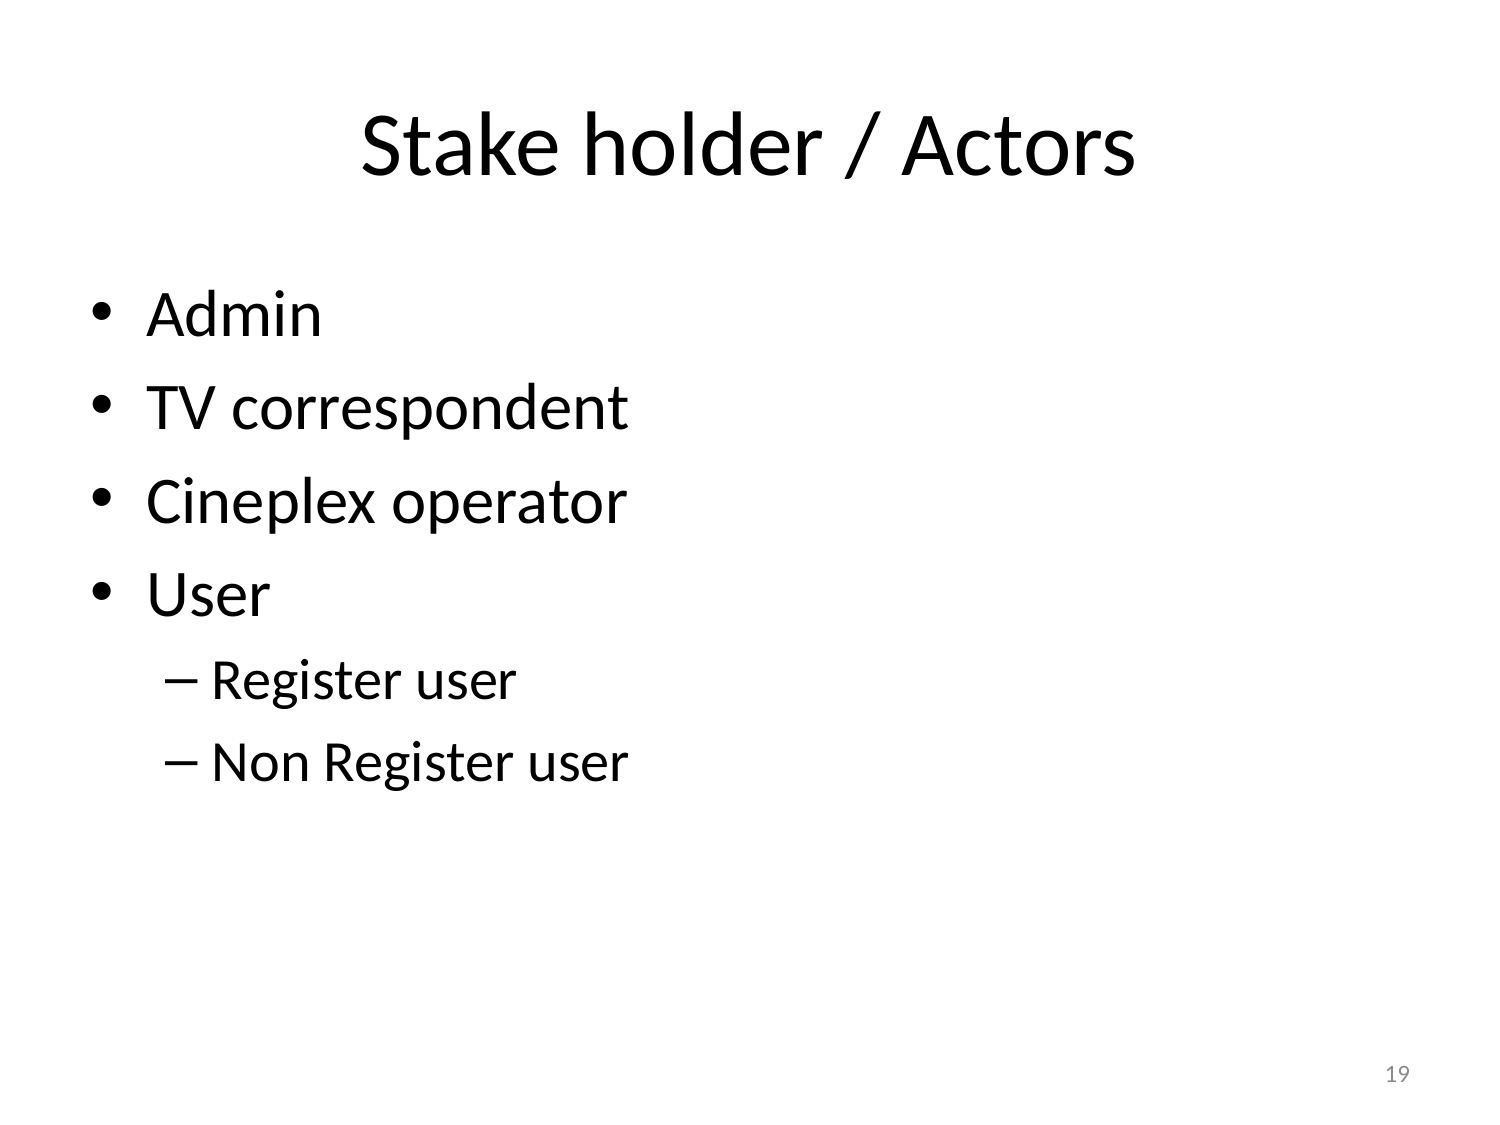

# Stake holder / Actors
Admin
TV correspondent
Cineplex operator
User
Register user
Non Register user

19